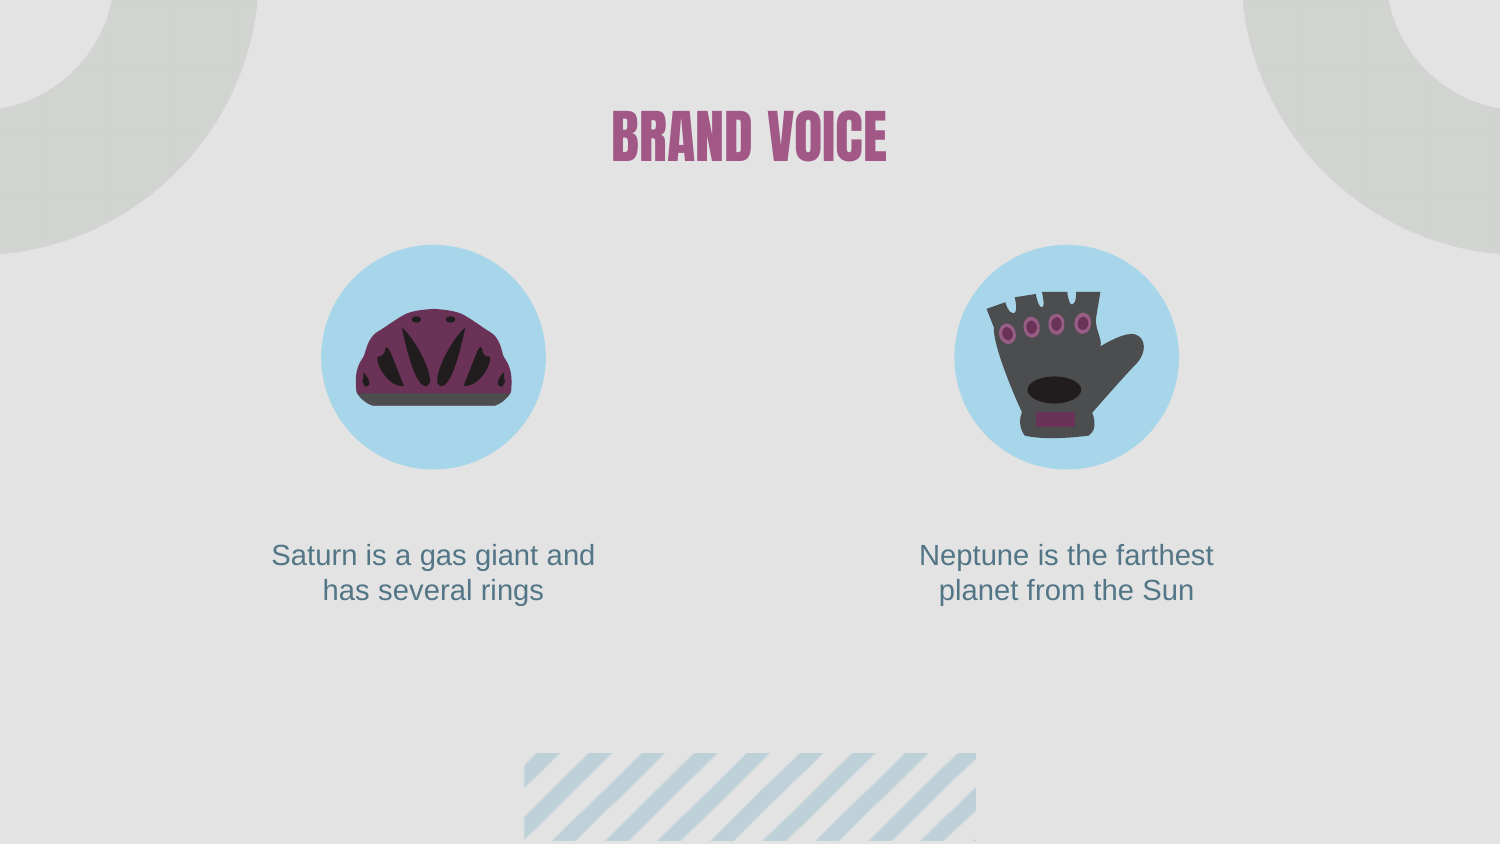

# BRAND VOICE

Saturn is a gas giant and has several rings
Neptune is the farthest planet from the Sun